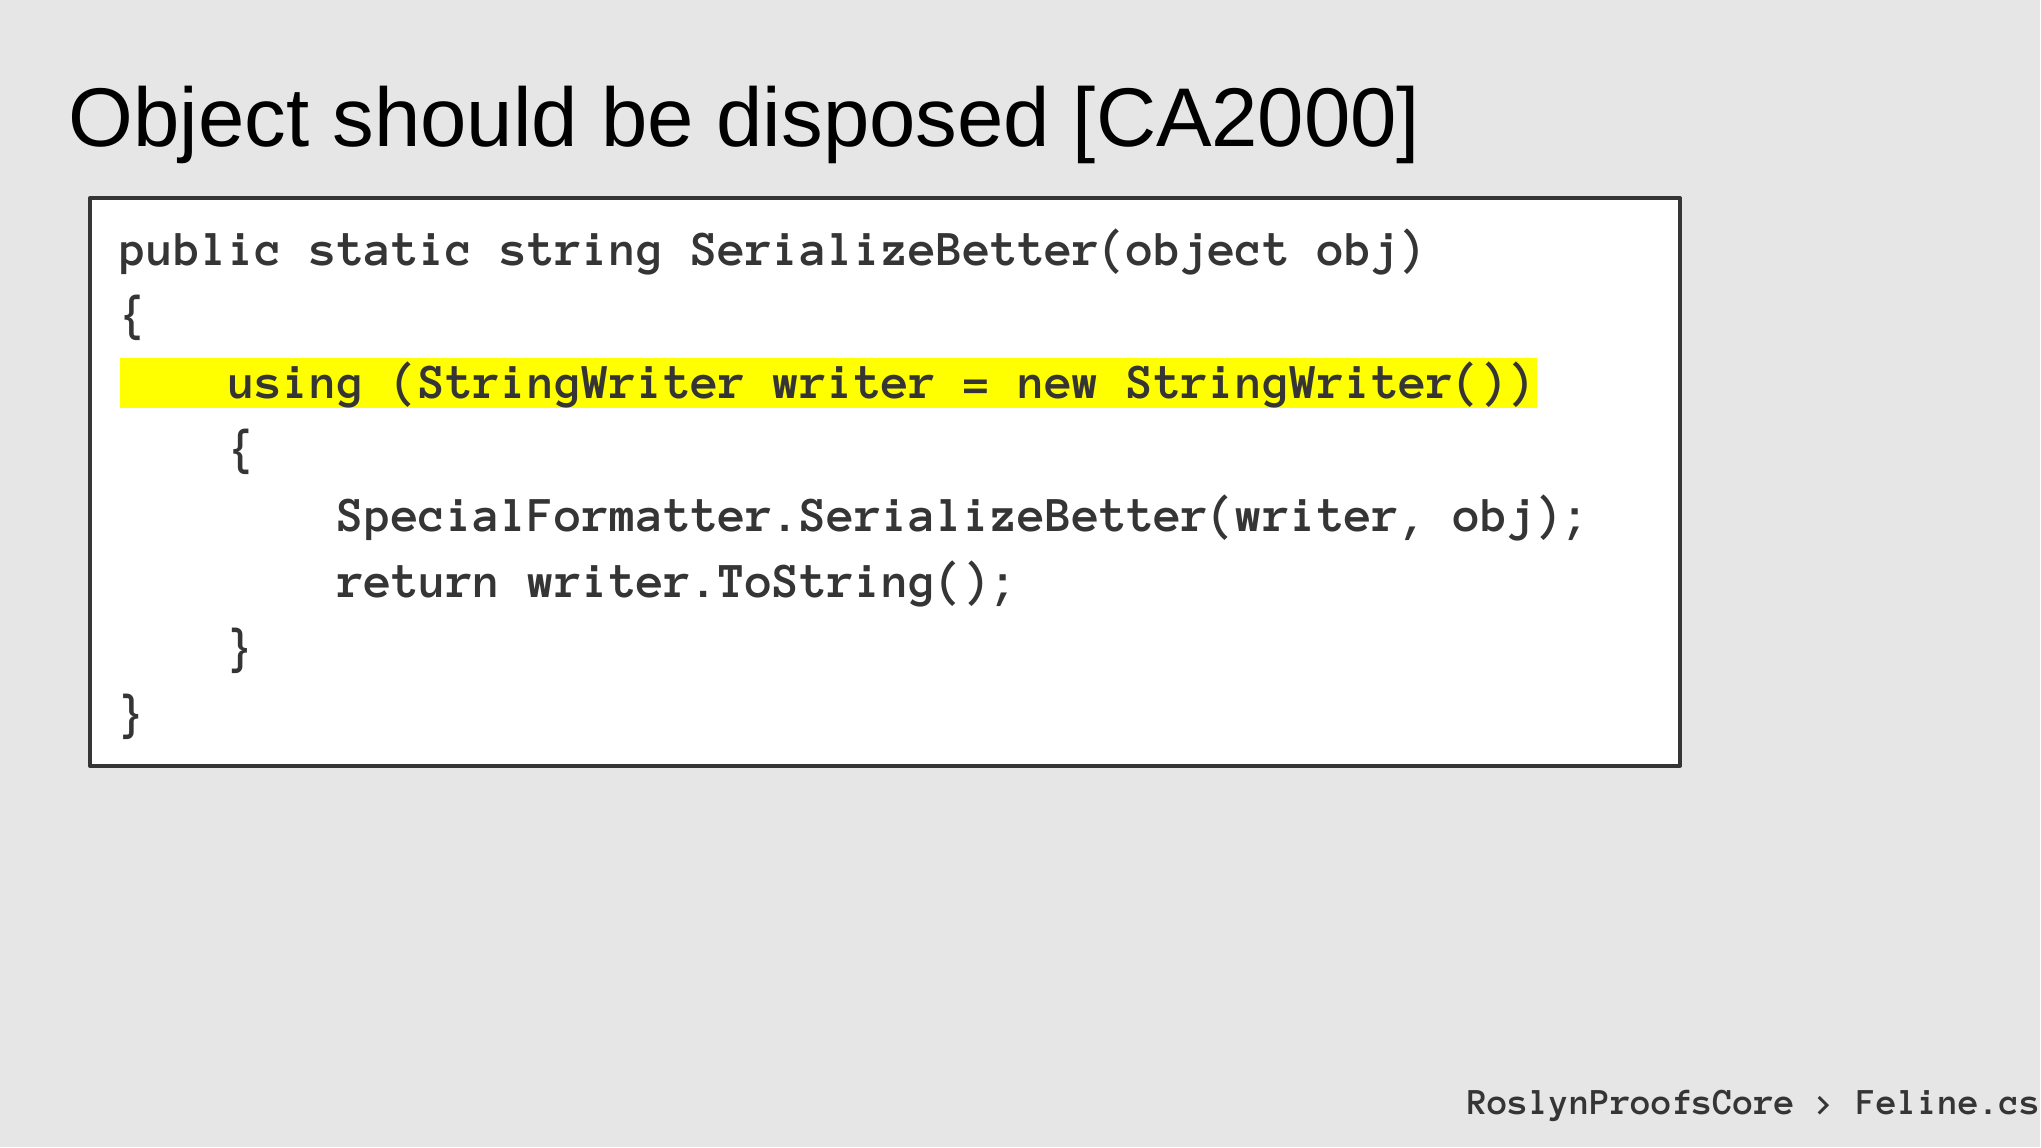

# Object should be disposed [CA2000]
public static string SerializeBetter(object obj)
{
    using (StringWriter writer = new StringWriter())
    {
        SpecialFormatter.SerializeBetter(writer, obj);
        return writer.ToString();
    }
}
RoslynProofsCore > Feline.cs